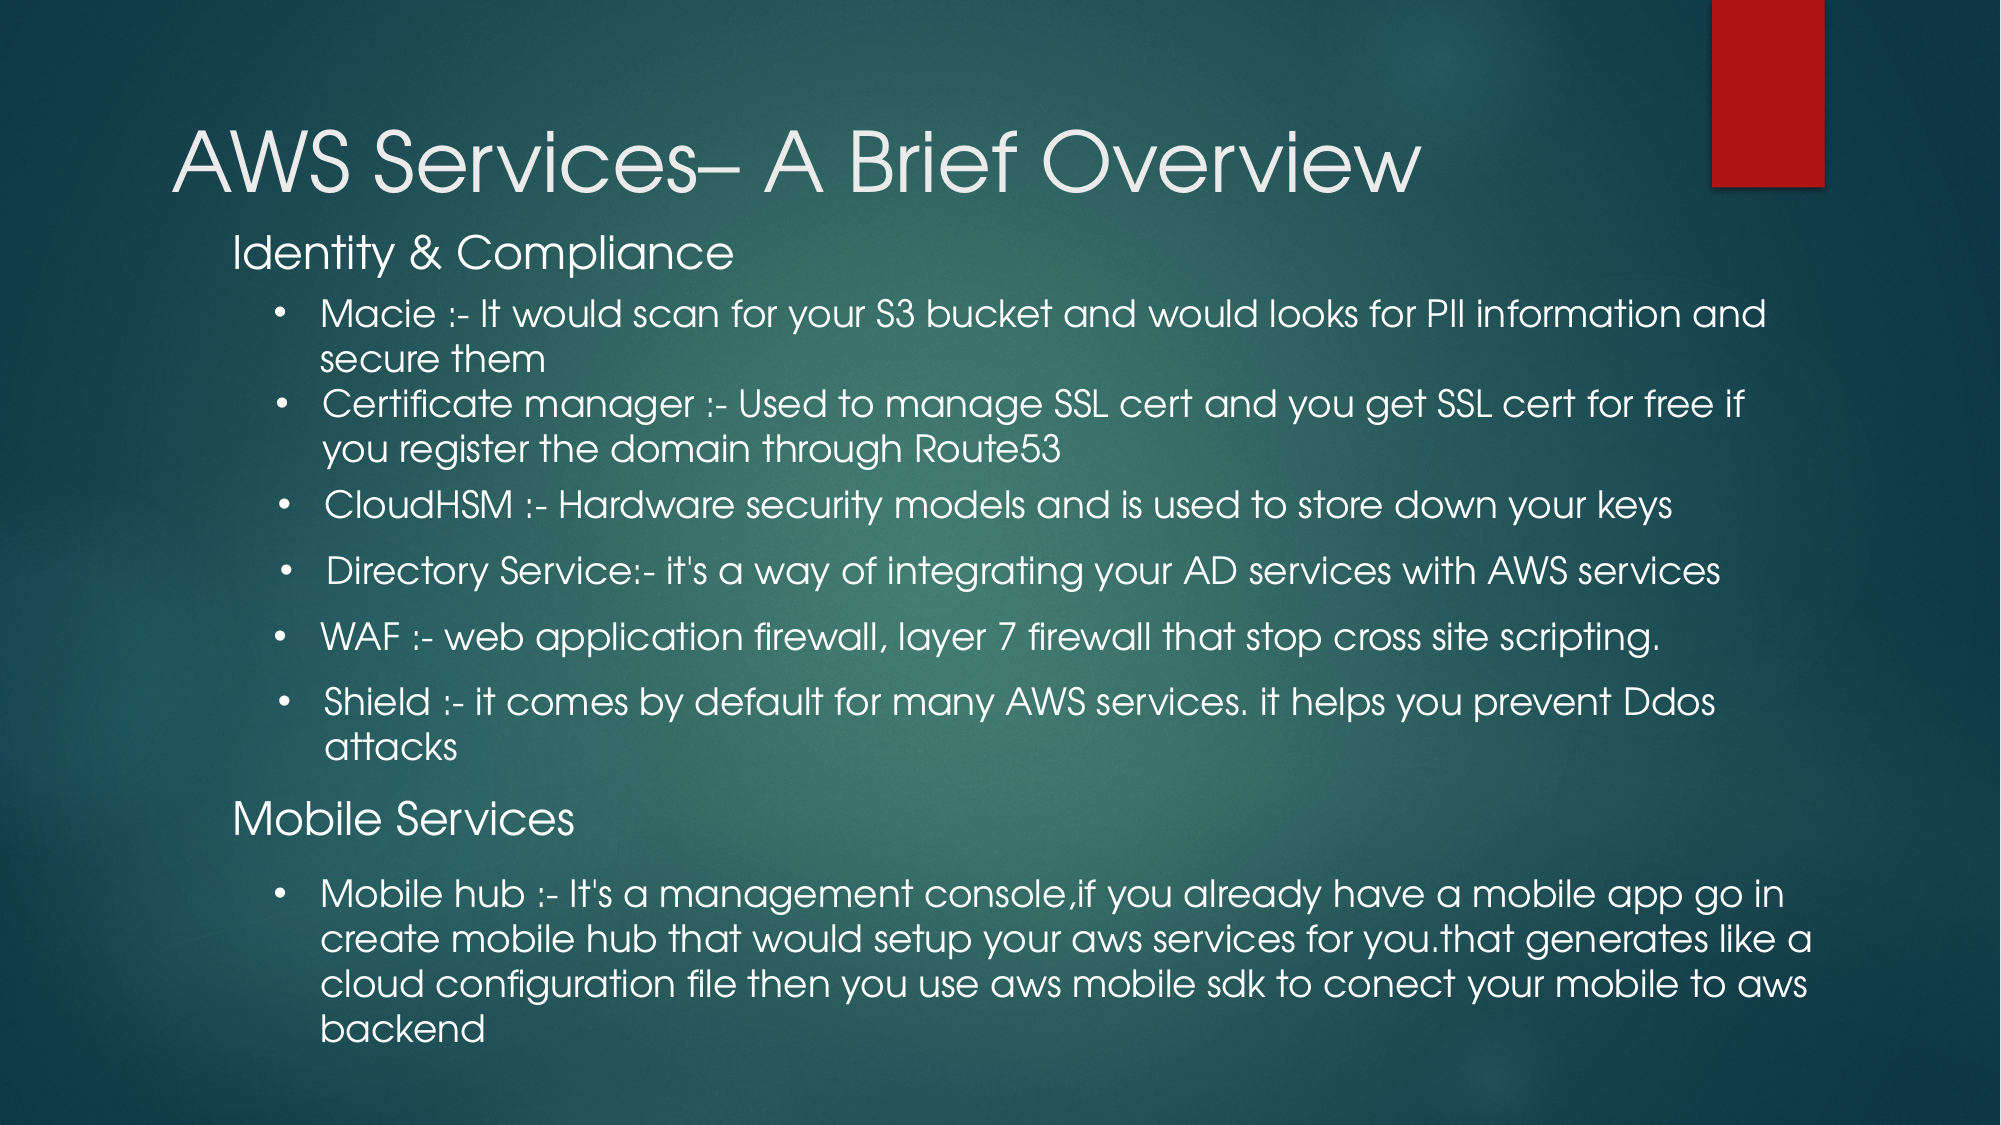

# AWS Services– A Brief Overview
Identity & Compliance

Macie :- It would scan for your S3 bucket and would looks for PII information and secure them
Certificate manager :- Used to manage SSL cert and you get SSL cert for free if you register the domain through Route53
CloudHSM :- Hardware security models and is used to store down your keys
Directory Service:- it's a way of integrating your AD services with AWS services
WAF :- web application firewall, layer 7 firewall that stop cross site scripting.
Shield :- it comes by default for many AWS services. it helps you prevent Ddos attacks
Mobile Services

Mobile hub :- It's a management console,if you already have a mobile app go in create mobile hub that would setup your aws services for you.that generates like a cloud configuration file then you use aws mobile sdk to conect your mobile to aws backend